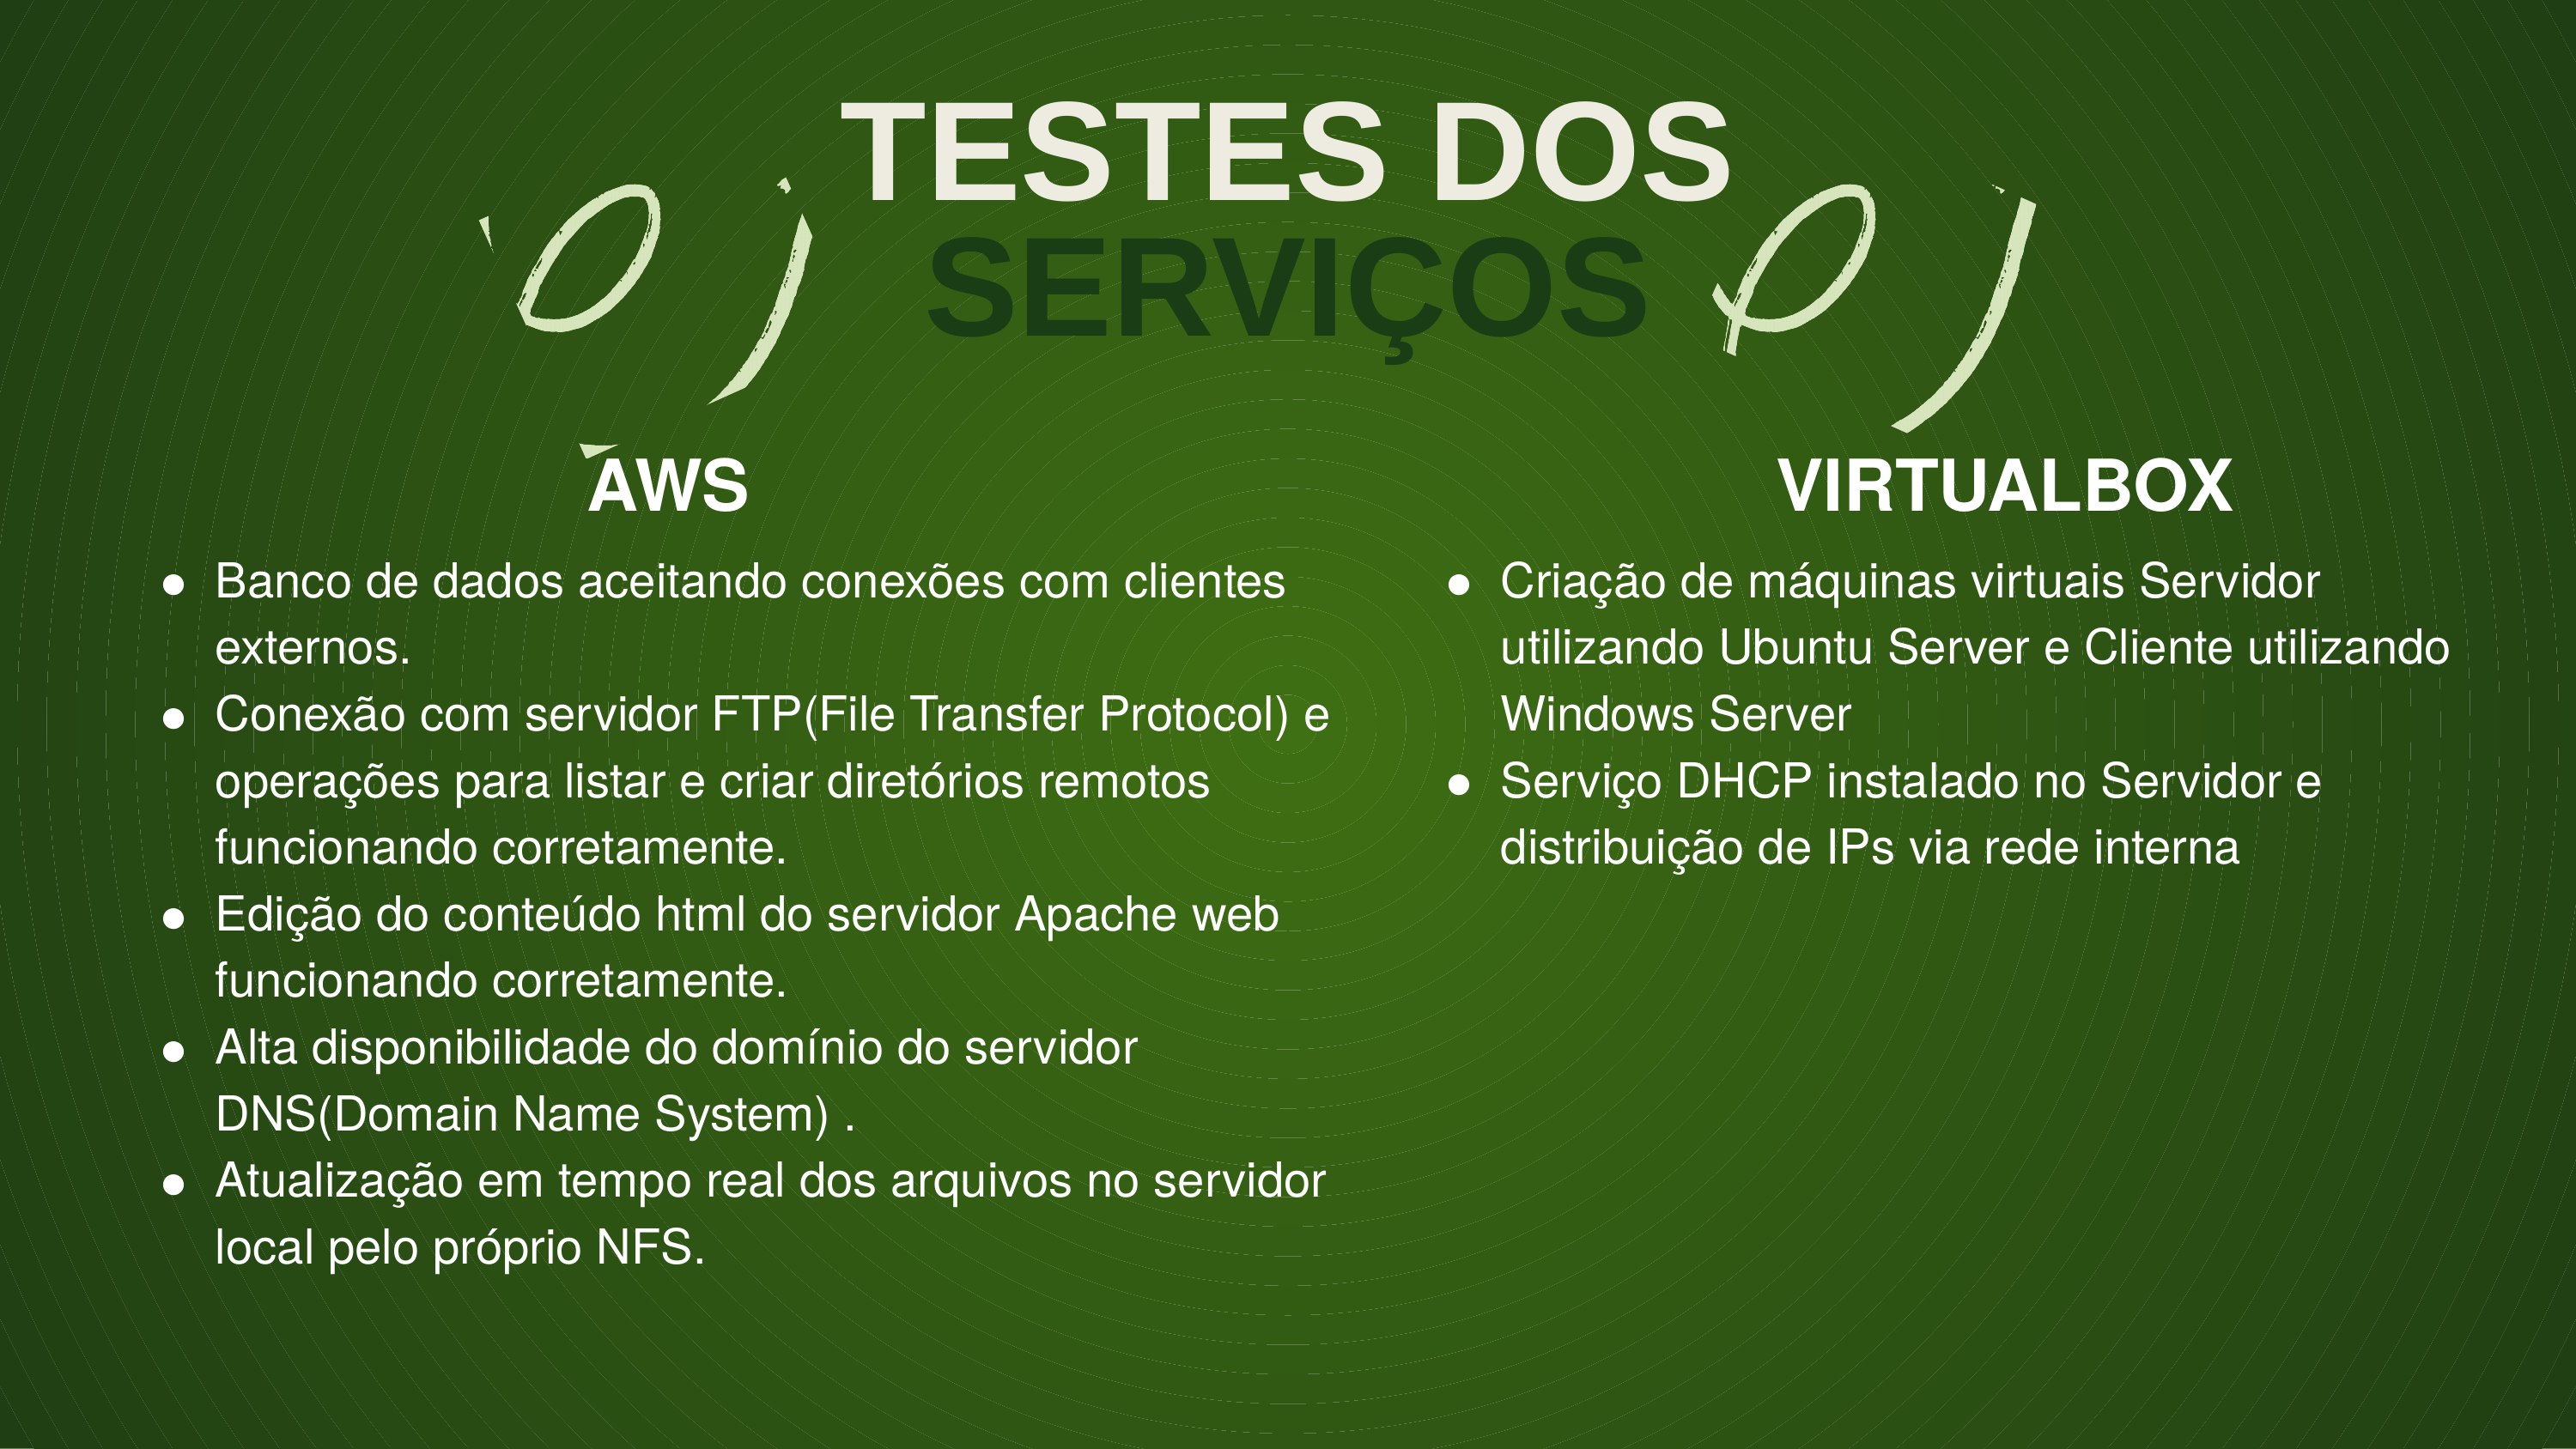

TESTES DOS SERVIÇOS

AWS
VIRTUALBOX

Banco de dados aceitando conexões com clientes externos.​
Conexão com servidor FTP(File Transfer Protocol) e operações para listar e criar diretórios remotos funcionando corretamente.​
Edição do conteúdo html do servidor Apache web funcionando corretamente.
Alta disponibilidade do domínio do servidor DNS(Domain Name System) .​
Atualização em tempo real dos arquivos no servidor local pelo próprio NFS.​

Criação de máquinas virtuais Servidor utilizando Ubuntu Server e Cliente utilizando Windows Server
Serviço DHCP instalado no Servidor e distribuição de IPs via rede interna